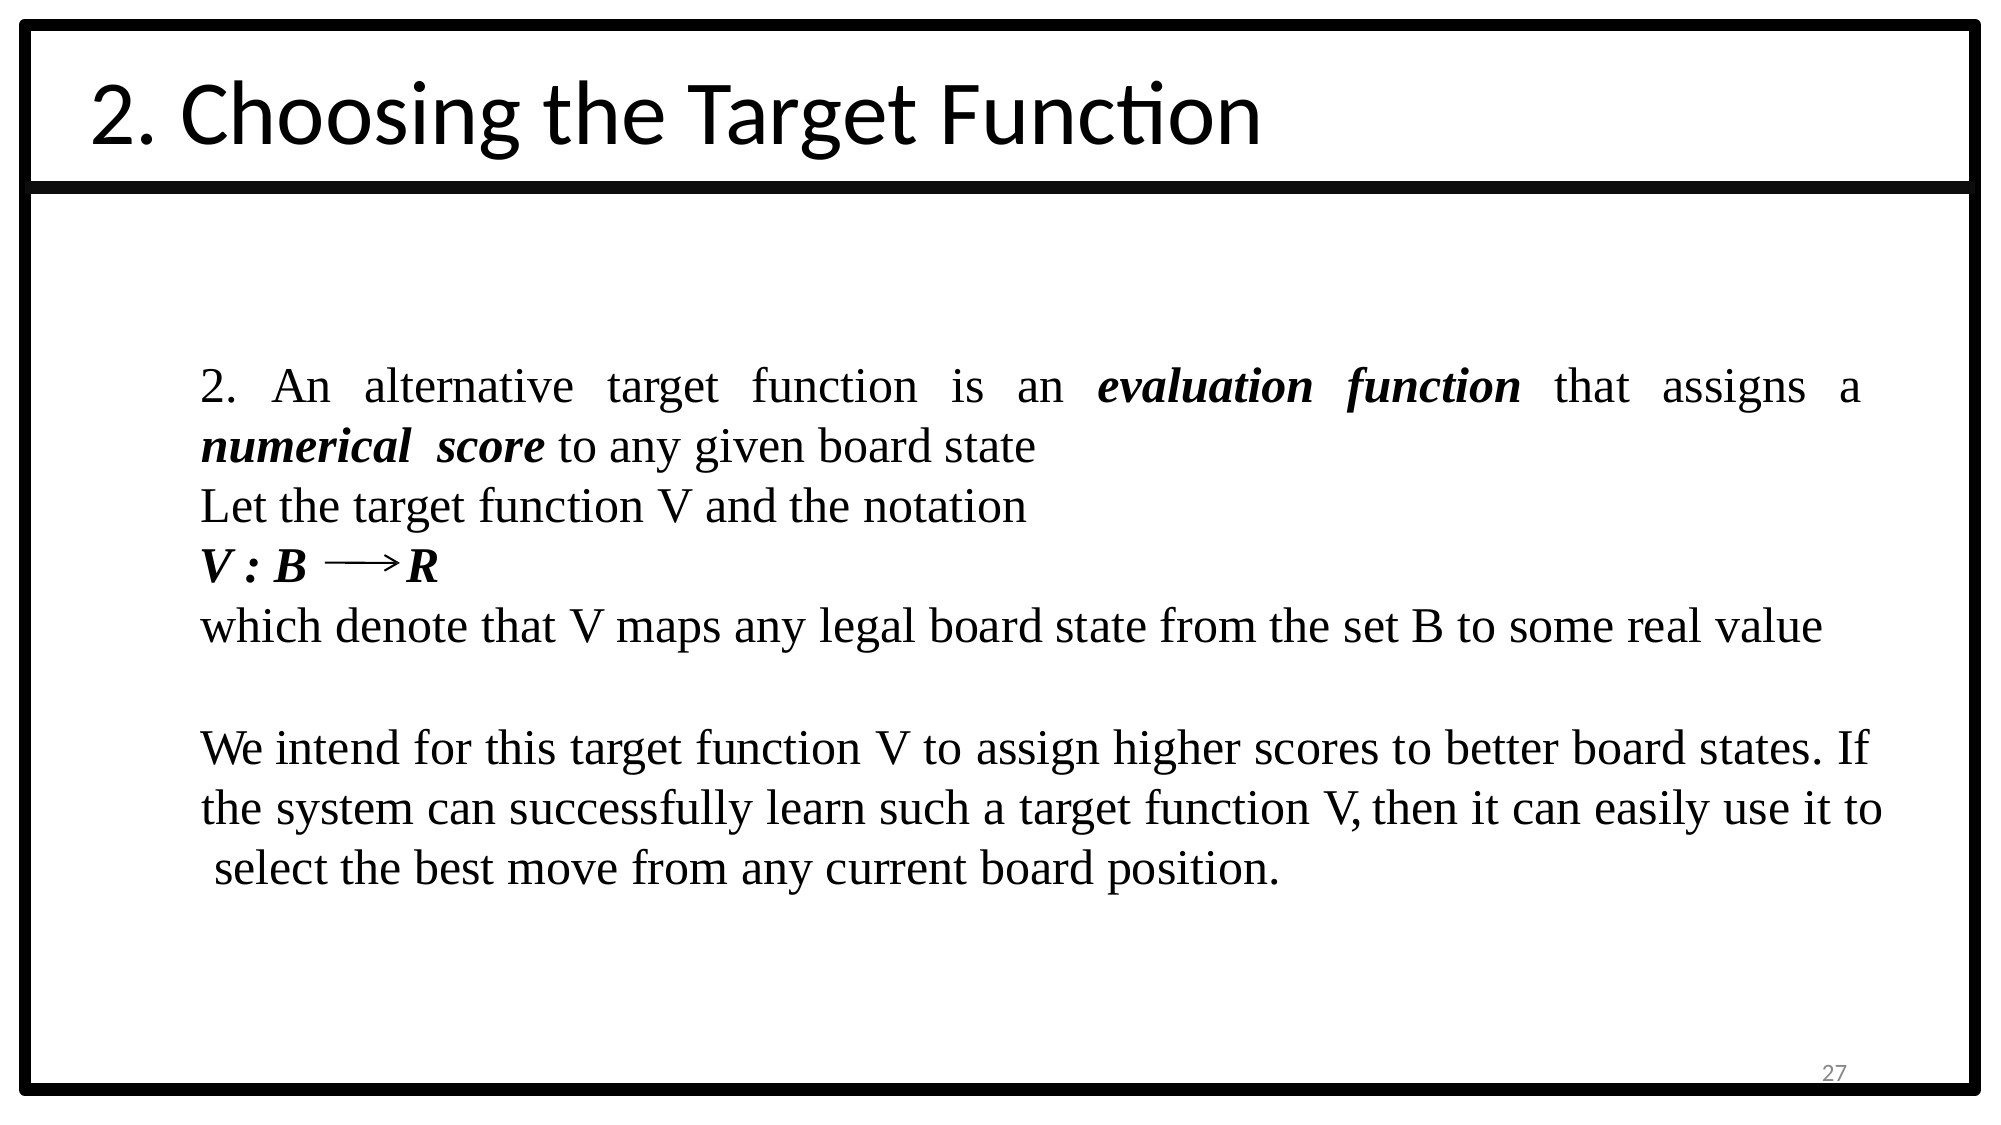

2. Choosing the Target Function
2. An alternative target function is an evaluation function that assigns a numerical  score to any given board state
Let the target function V and the notation
V : B	R
which denote that V maps any legal board state from the set B to some real value

We intend for this target function V to assign higher scores to better board states. If  the system can successfully learn such a target function V, then it can easily use it to  select the best move from any current board position.

27